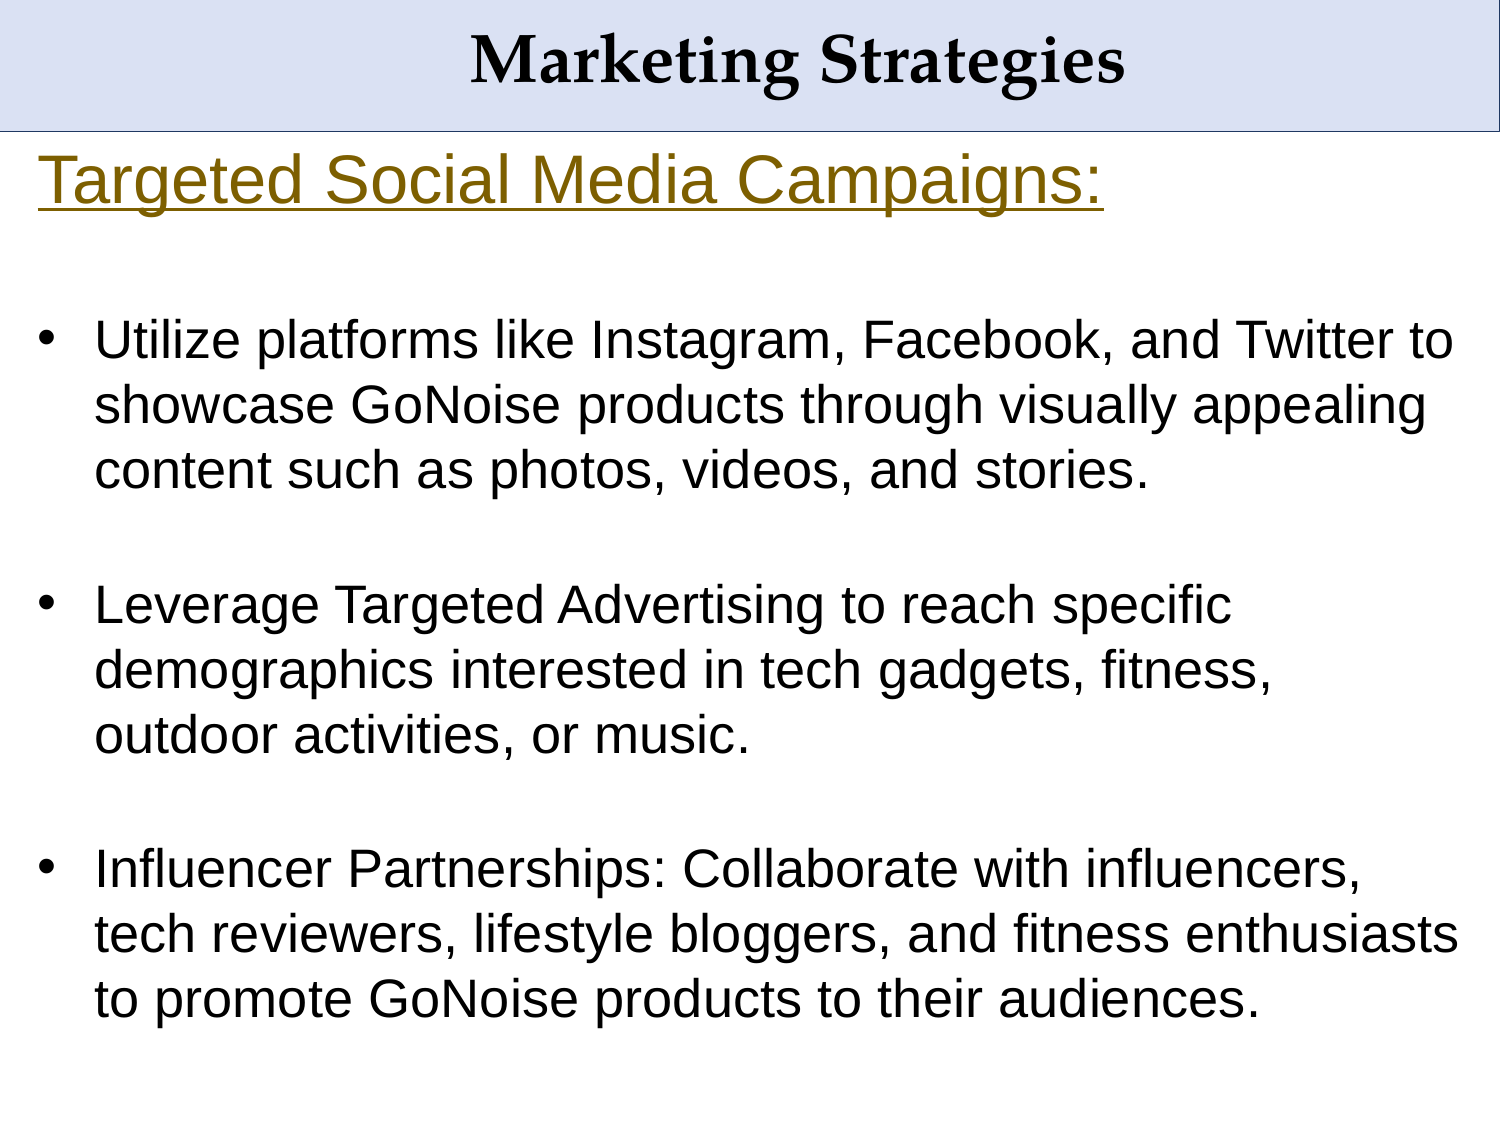

# Marketing Strategies
Targeted Social Media Campaigns:

Utilize platforms like Instagram, Facebook, and Twitter to showcase GoNoise products through visually appealing content such as photos, videos, and stories.

Leverage Targeted Advertising to reach specific demographics interested in tech gadgets, fitness, outdoor activities, or music.

Influencer Partnerships: Collaborate with influencers, tech reviewers, lifestyle bloggers, and fitness enthusiasts to promote GoNoise products to their audiences.